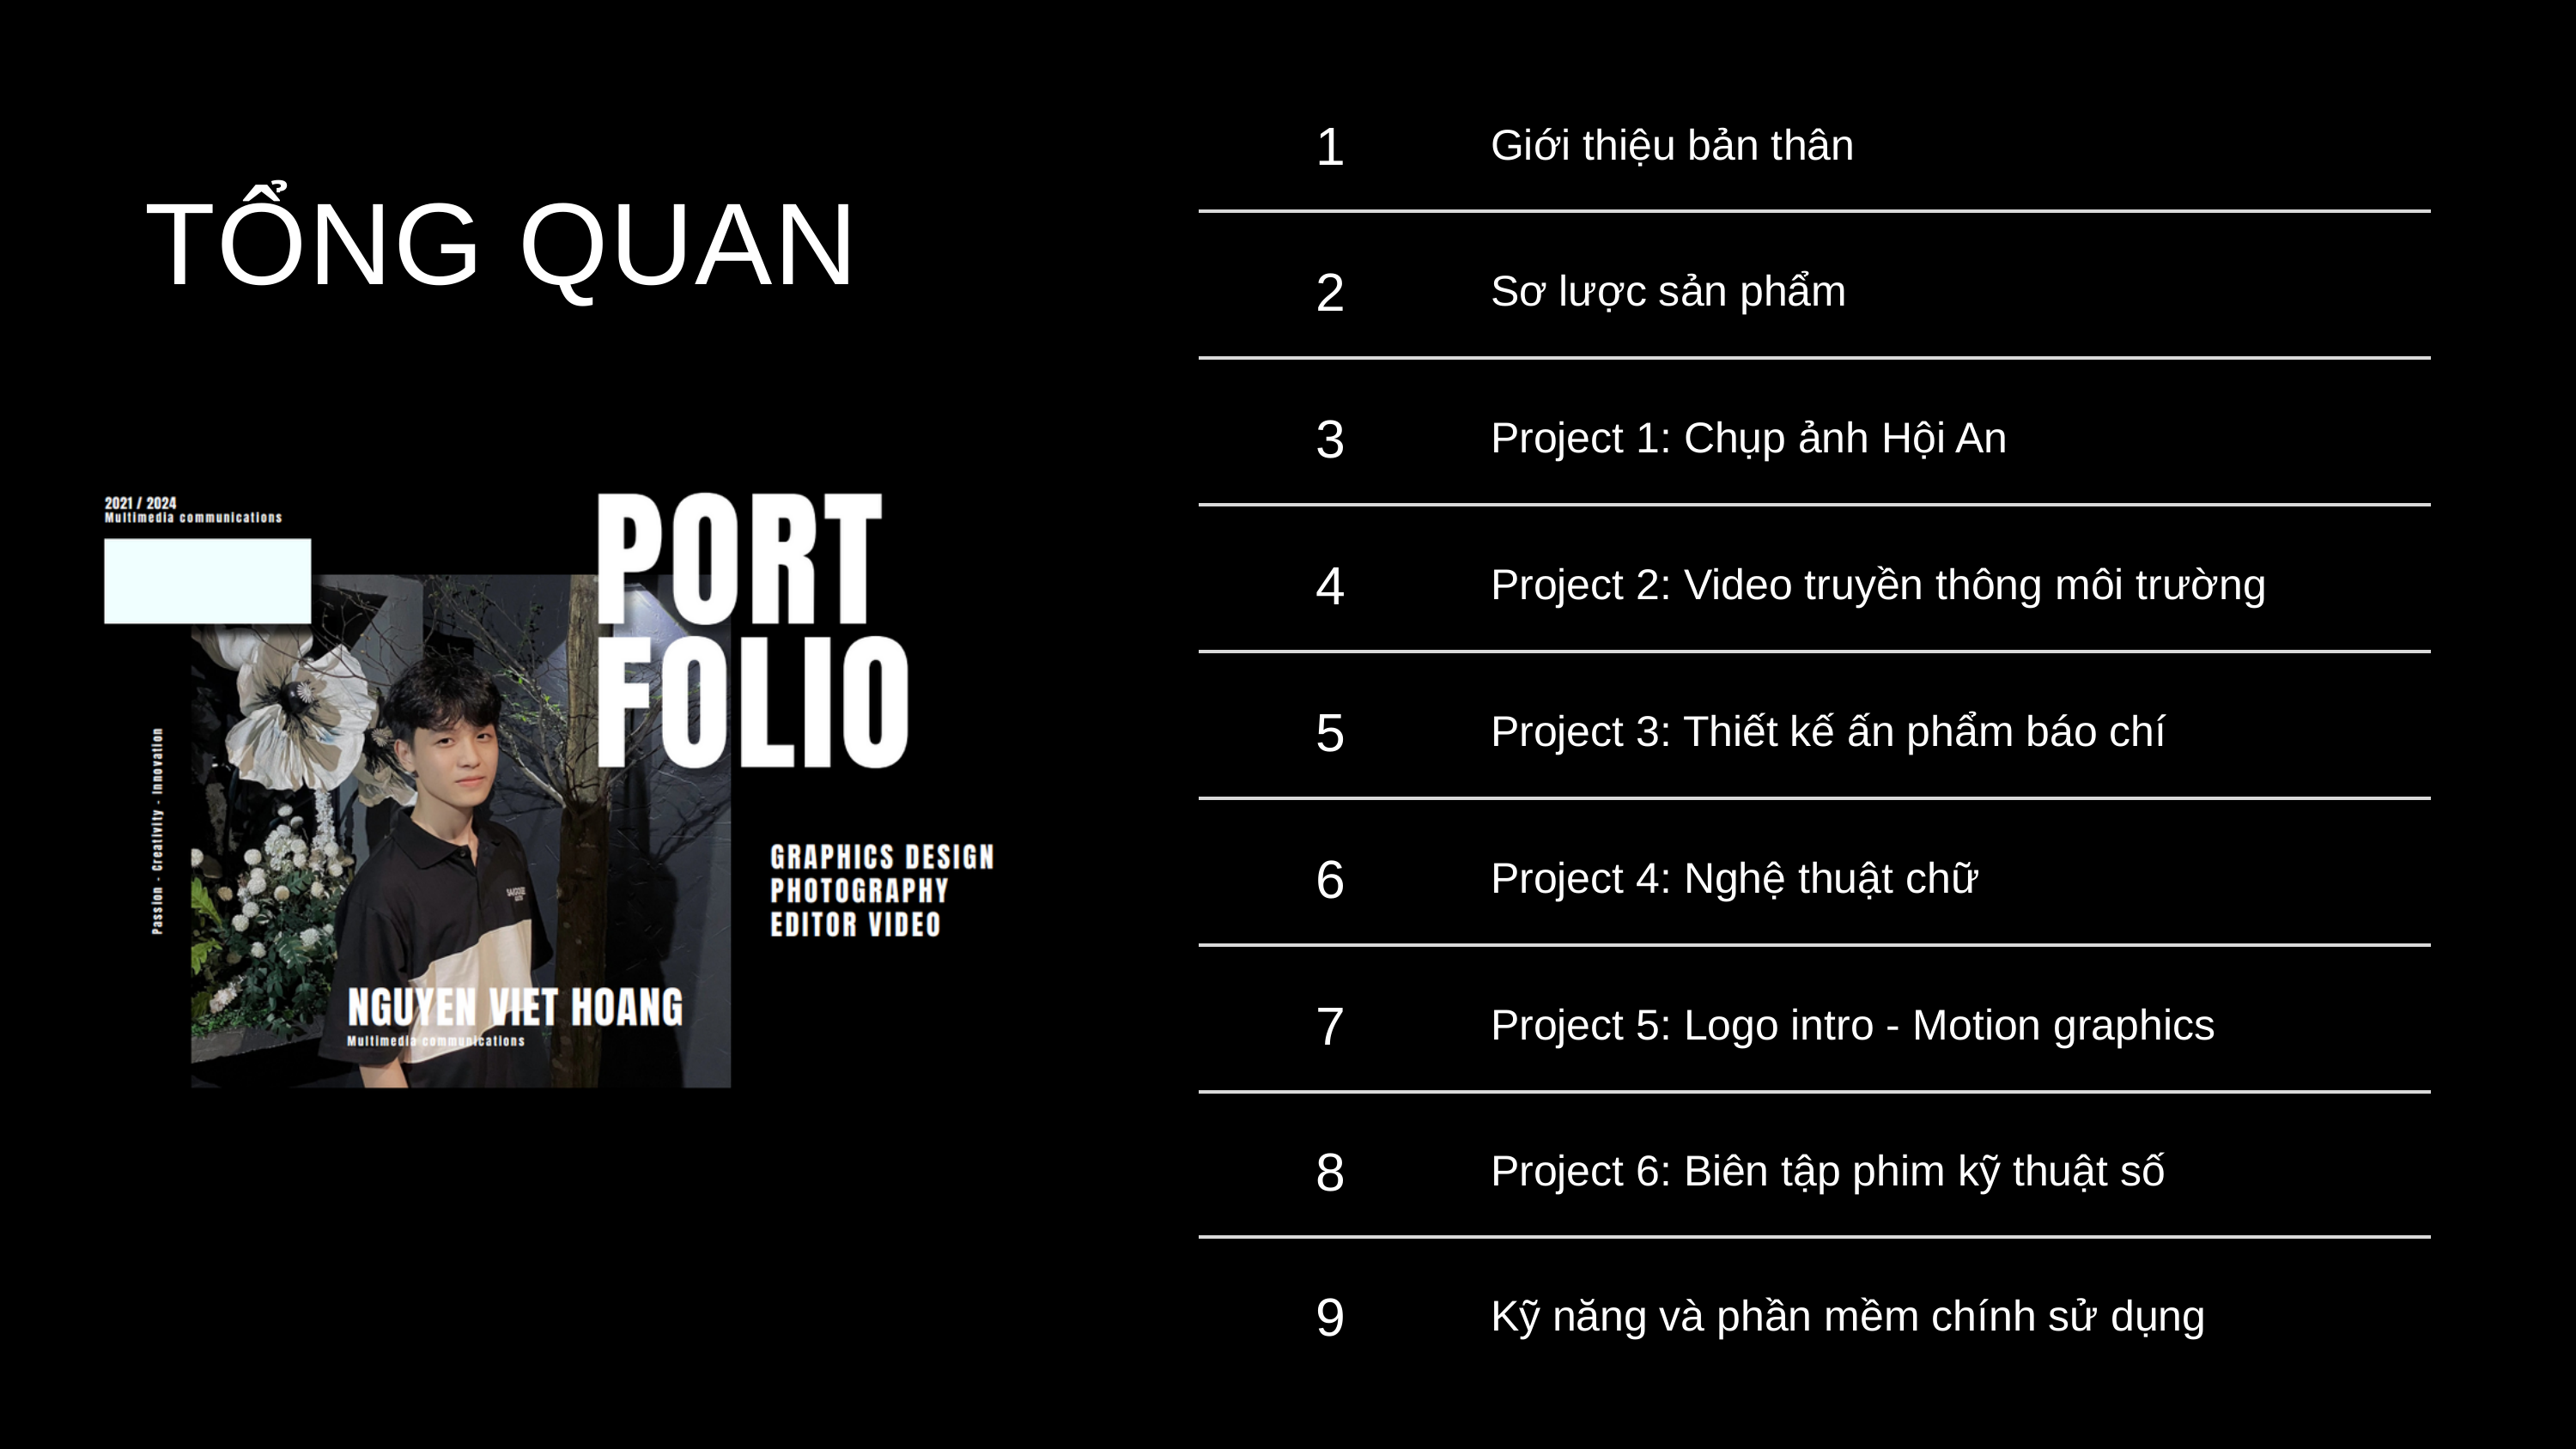

| 1 | Giới thiệu bản thân |
| --- | --- |
| 2 | Sơ lược sản phẩm |
| 3 | Project 1: Chụp ảnh Hội An |
| 4 | Project 2: Video truyền thông môi trường |
| 5 | Project 3: Thiết kế ấn phẩm báo chí |
| 6 | Project 4: Nghệ thuật chữ |
| 7 | Project 5: Logo intro - Motion graphics |
| 8 | Project 6: Biên tập phim kỹ thuật số |
| 9 | Kỹ năng và phần mềm chính sử dụng |
TỔNG QUAN